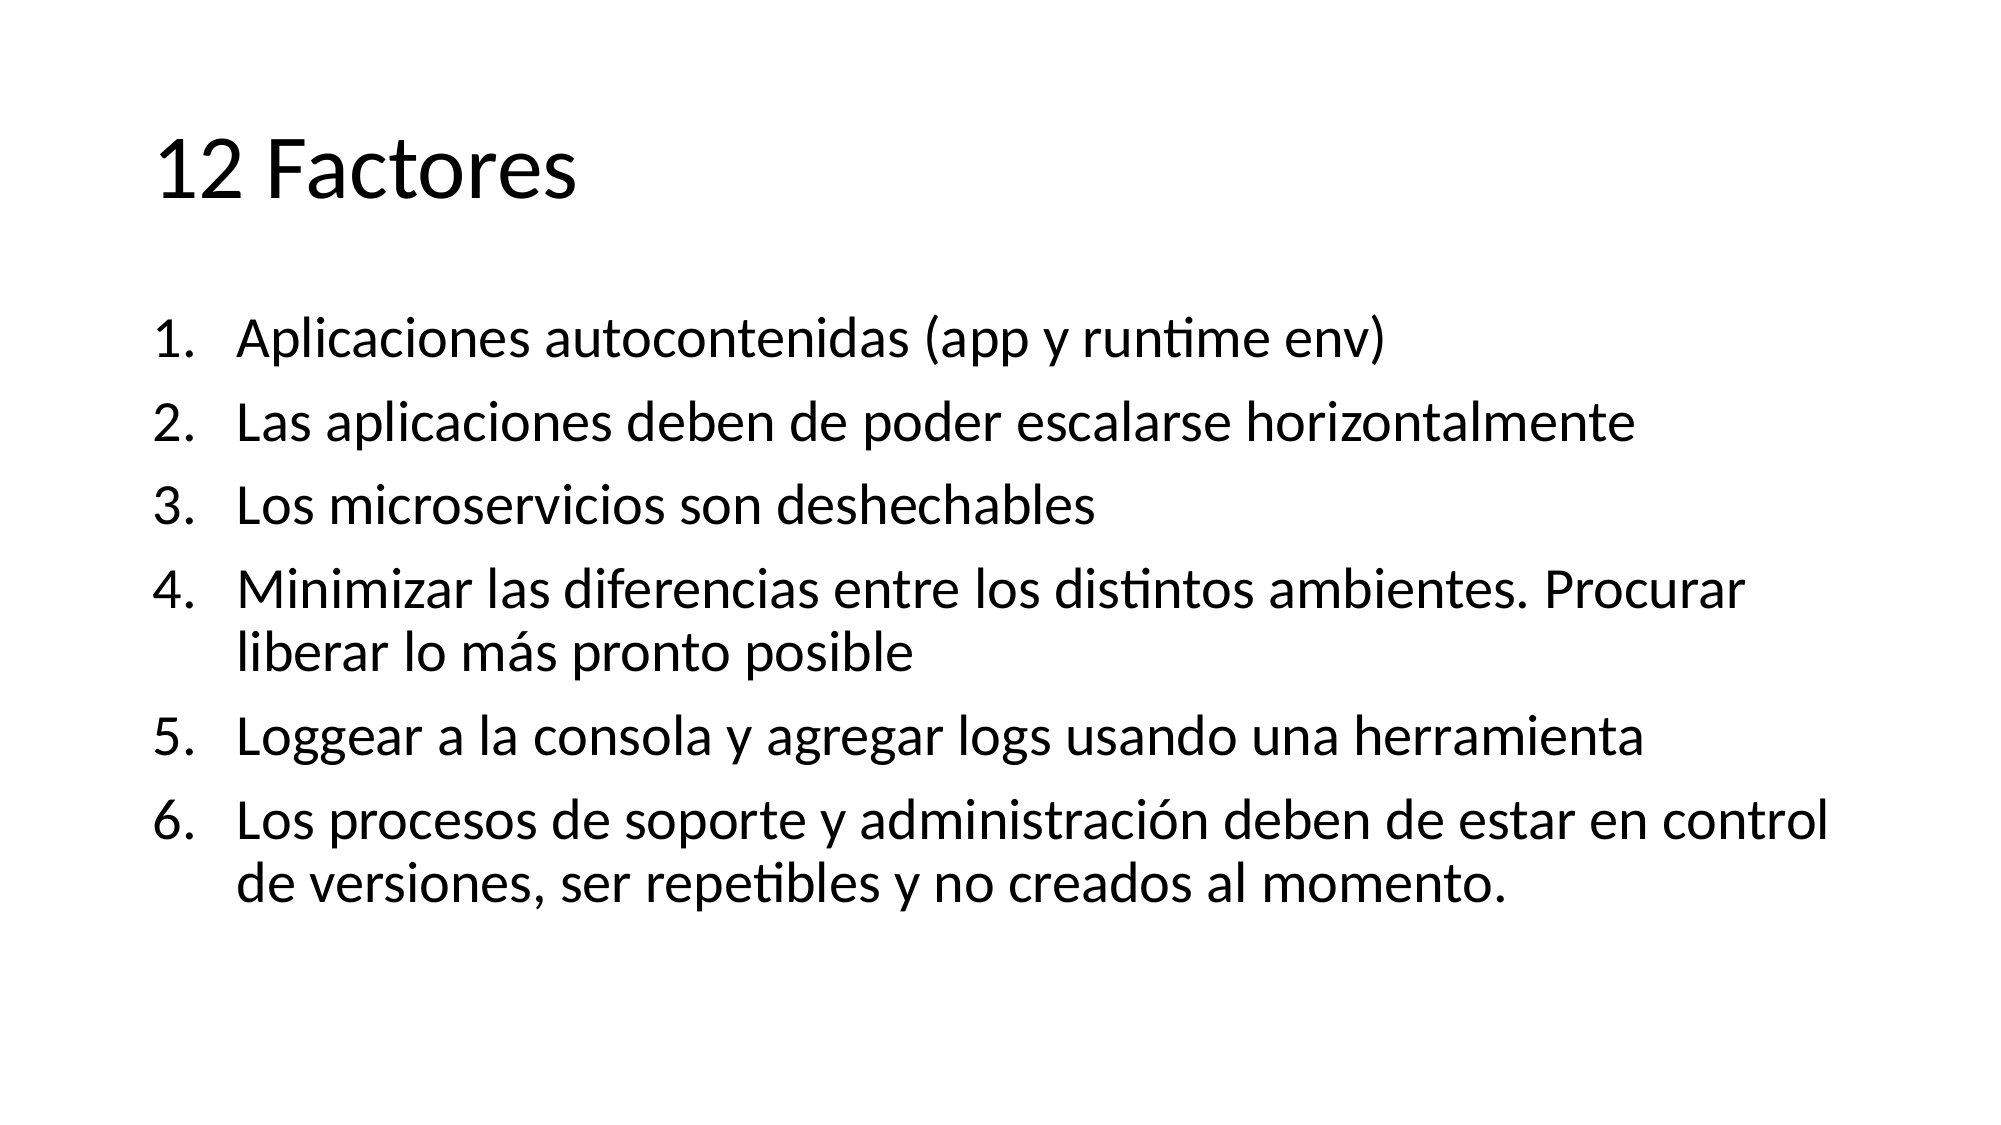

# 12 Factores
Aplicaciones autocontenidas (app y runtime env)
Las aplicaciones deben de poder escalarse horizontalmente
Los microservicios son deshechables
Minimizar las diferencias entre los distintos ambientes. Procurar liberar lo más pronto posible
Loggear a la consola y agregar logs usando una herramienta
Los procesos de soporte y administración deben de estar en control de versiones, ser repetibles y no creados al momento.